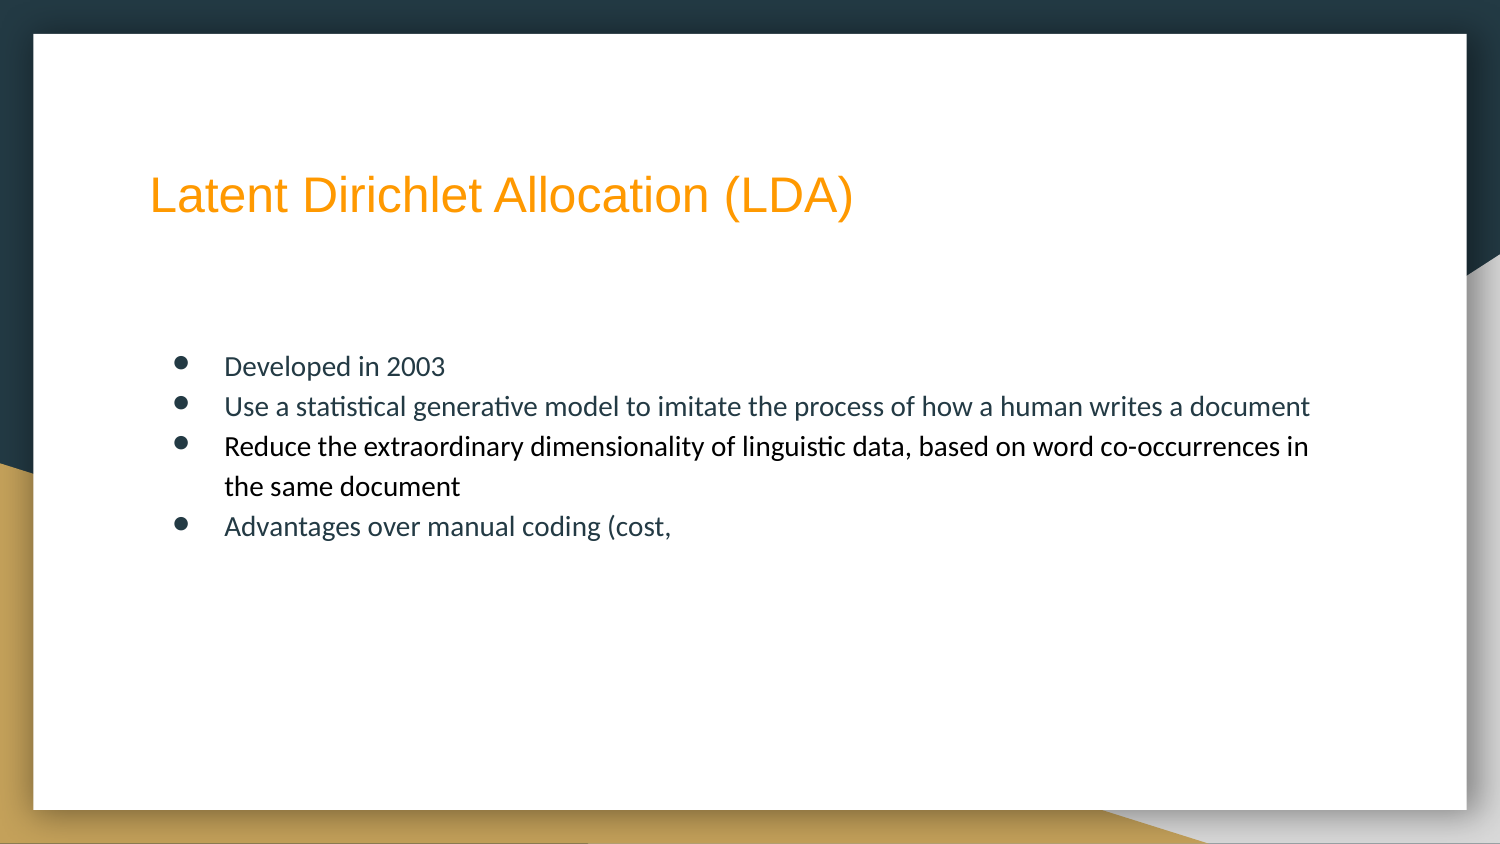

# Latent Dirichlet Allocation (LDA)

Developed in 2003
Use a statistical generative model to imitate the process of how a human writes a document
Reduce the extraordinary dimensionality of linguistic data, based on word co-occurrences in the same document
Advantages over manual coding (cost,